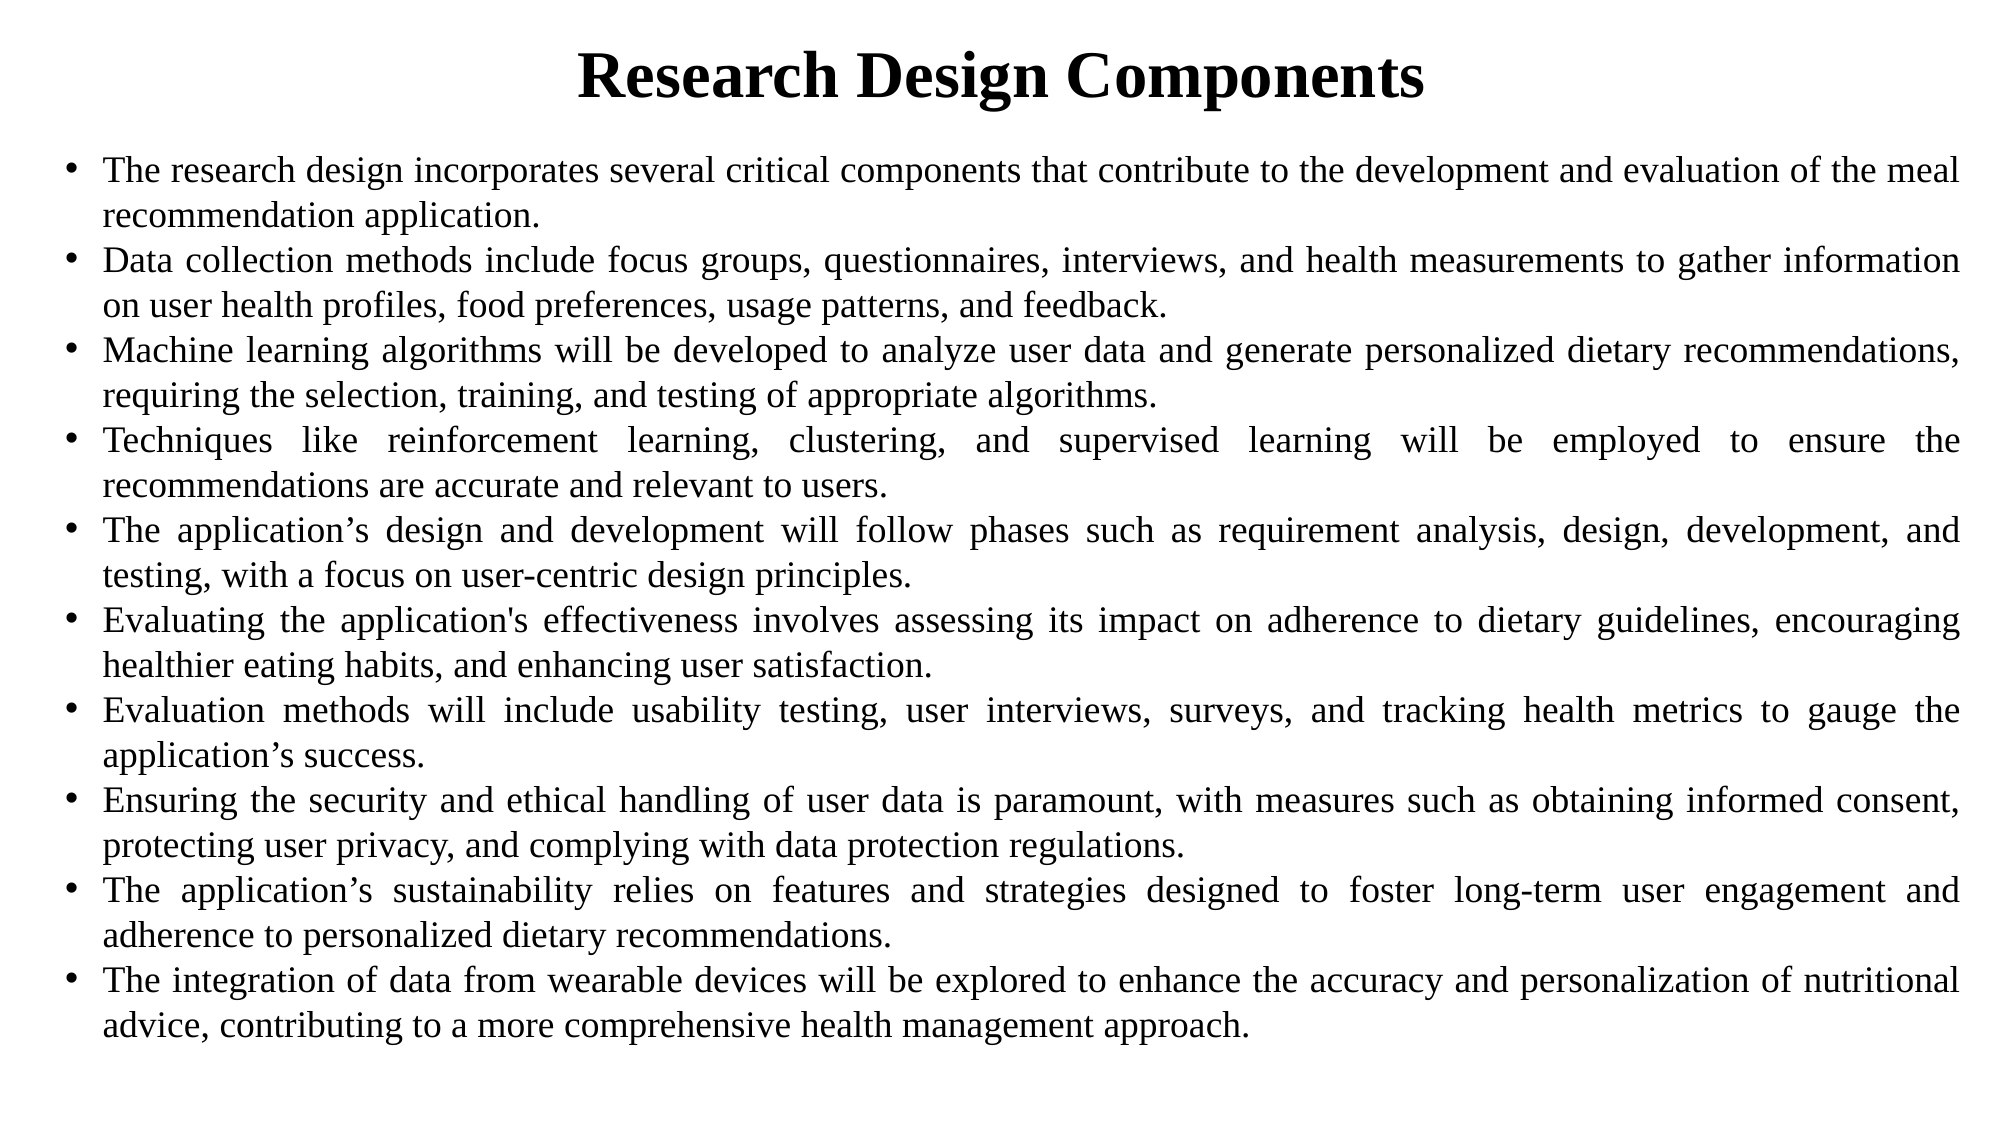

# Research Design Components
The research design incorporates several critical components that contribute to the development and evaluation of the meal recommendation application.
Data collection methods include focus groups, questionnaires, interviews, and health measurements to gather information on user health profiles, food preferences, usage patterns, and feedback.
Machine learning algorithms will be developed to analyze user data and generate personalized dietary recommendations, requiring the selection, training, and testing of appropriate algorithms.
Techniques like reinforcement learning, clustering, and supervised learning will be employed to ensure the recommendations are accurate and relevant to users.
The application’s design and development will follow phases such as requirement analysis, design, development, and testing, with a focus on user-centric design principles.
Evaluating the application's effectiveness involves assessing its impact on adherence to dietary guidelines, encouraging healthier eating habits, and enhancing user satisfaction.
Evaluation methods will include usability testing, user interviews, surveys, and tracking health metrics to gauge the application’s success.
Ensuring the security and ethical handling of user data is paramount, with measures such as obtaining informed consent, protecting user privacy, and complying with data protection regulations.
The application’s sustainability relies on features and strategies designed to foster long-term user engagement and adherence to personalized dietary recommendations.
The integration of data from wearable devices will be explored to enhance the accuracy and personalization of nutritional advice, contributing to a more comprehensive health management approach.